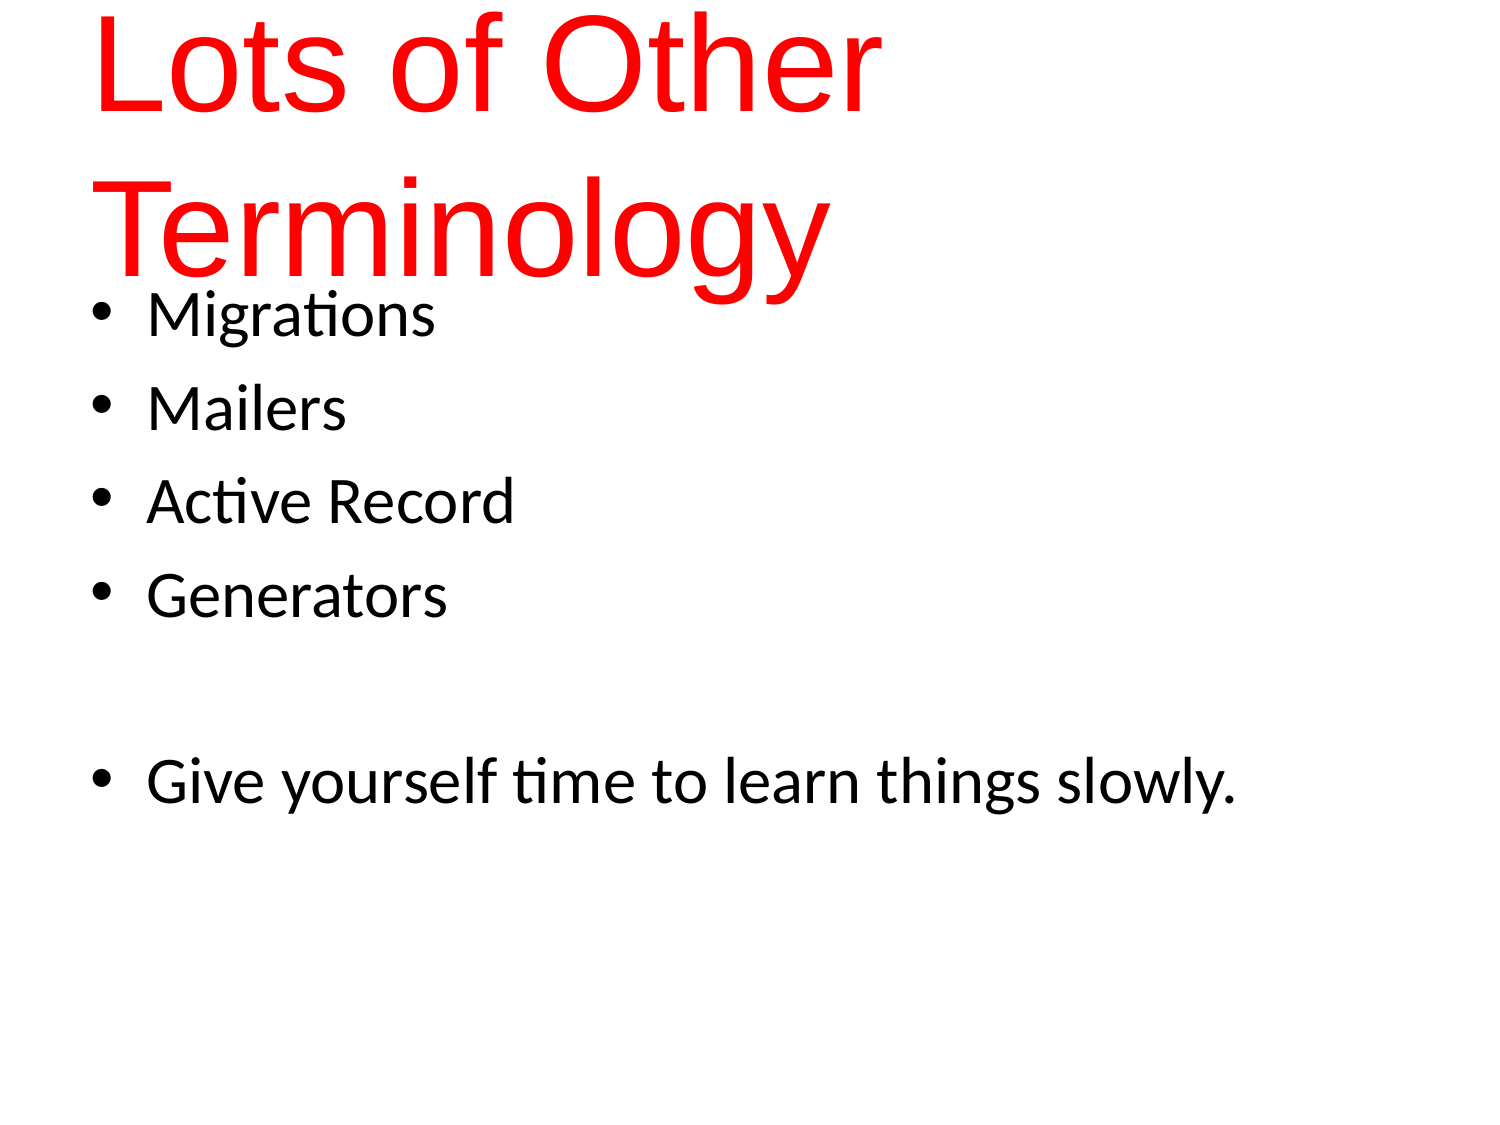

# Lots of Other Terminology
Migrations
Mailers
Active Record
Generators

Give yourself time to learn things slowly.